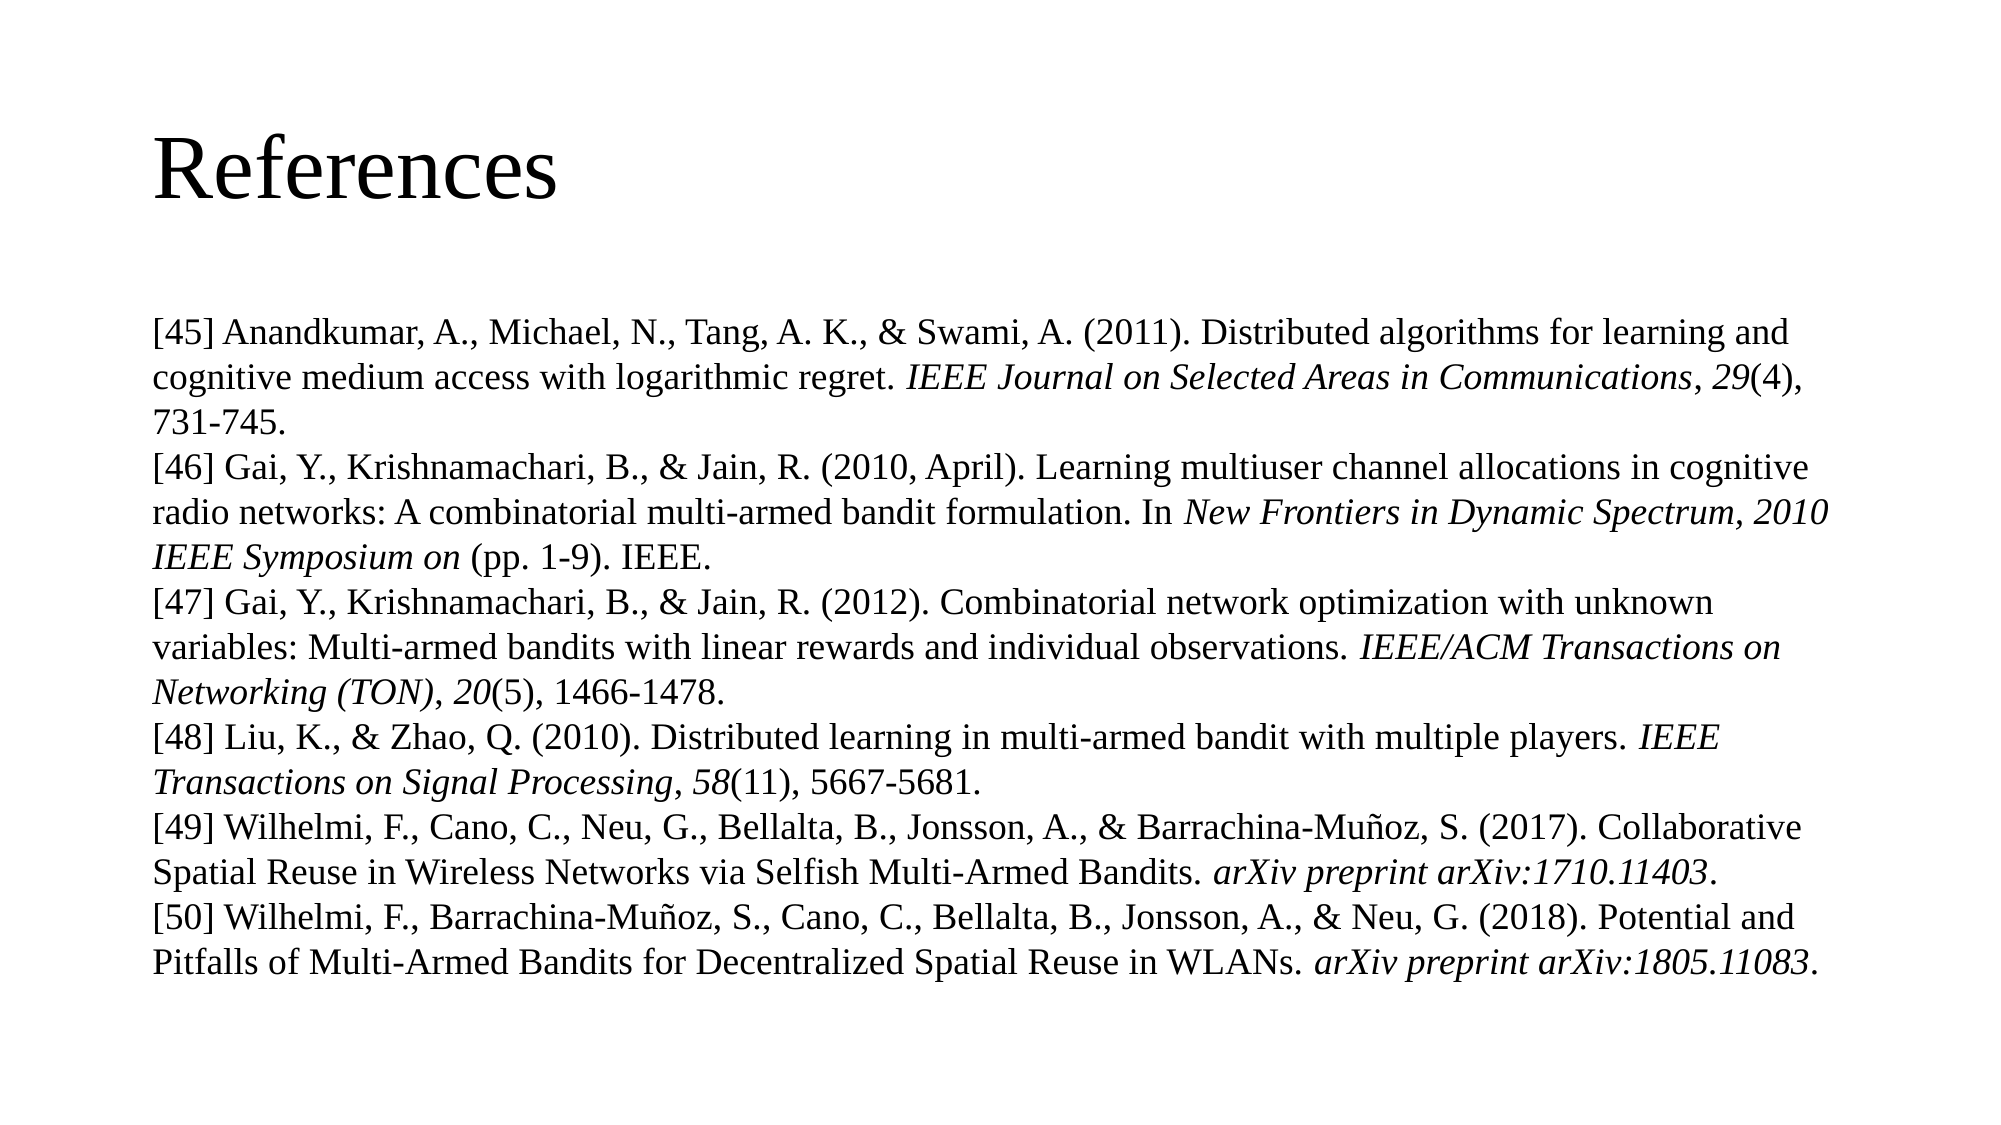

# References
[45] Anandkumar, A., Michael, N., Tang, A. K., & Swami, A. (2011). Distributed algorithms for learning and cognitive medium access with logarithmic regret. IEEE Journal on Selected Areas in Communications, 29(4), 731-745.
[46] Gai, Y., Krishnamachari, B., & Jain, R. (2010, April). Learning multiuser channel allocations in cognitive radio networks: A combinatorial multi-armed bandit formulation. In New Frontiers in Dynamic Spectrum, 2010 IEEE Symposium on (pp. 1-9). IEEE.
[47] Gai, Y., Krishnamachari, B., & Jain, R. (2012). Combinatorial network optimization with unknown variables: Multi-armed bandits with linear rewards and individual observations. IEEE/ACM Transactions on Networking (TON), 20(5), 1466-1478.
[48] Liu, K., & Zhao, Q. (2010). Distributed learning in multi-armed bandit with multiple players. IEEE Transactions on Signal Processing, 58(11), 5667-5681.
[49] Wilhelmi, F., Cano, C., Neu, G., Bellalta, B., Jonsson, A., & Barrachina-Muñoz, S. (2017). Collaborative Spatial Reuse in Wireless Networks via Selfish Multi-Armed Bandits. arXiv preprint arXiv:1710.11403.
[50] Wilhelmi, F., Barrachina-Muñoz, S., Cano, C., Bellalta, B., Jonsson, A., & Neu, G. (2018). Potential and Pitfalls of Multi-Armed Bandits for Decentralized Spatial Reuse in WLANs. arXiv preprint arXiv:1805.11083.